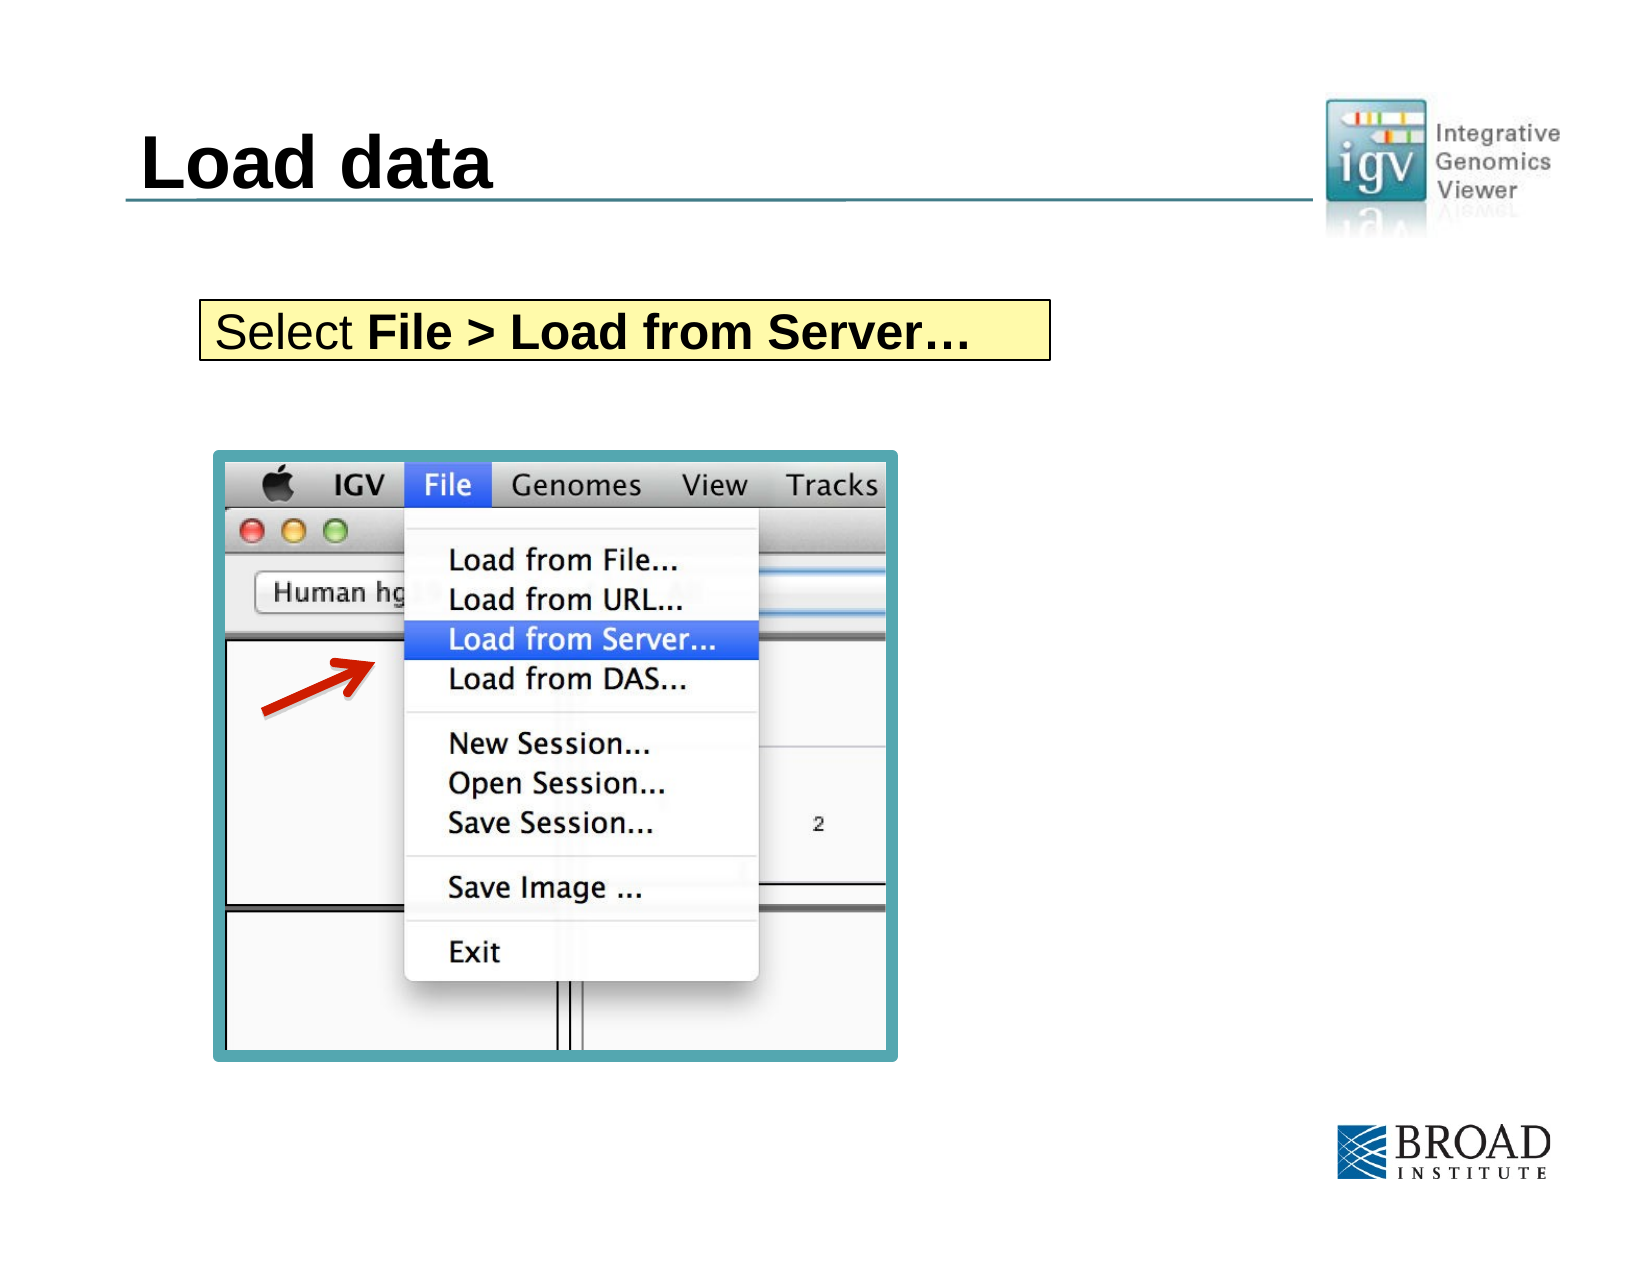

# Load data
Select File > Load from Server…